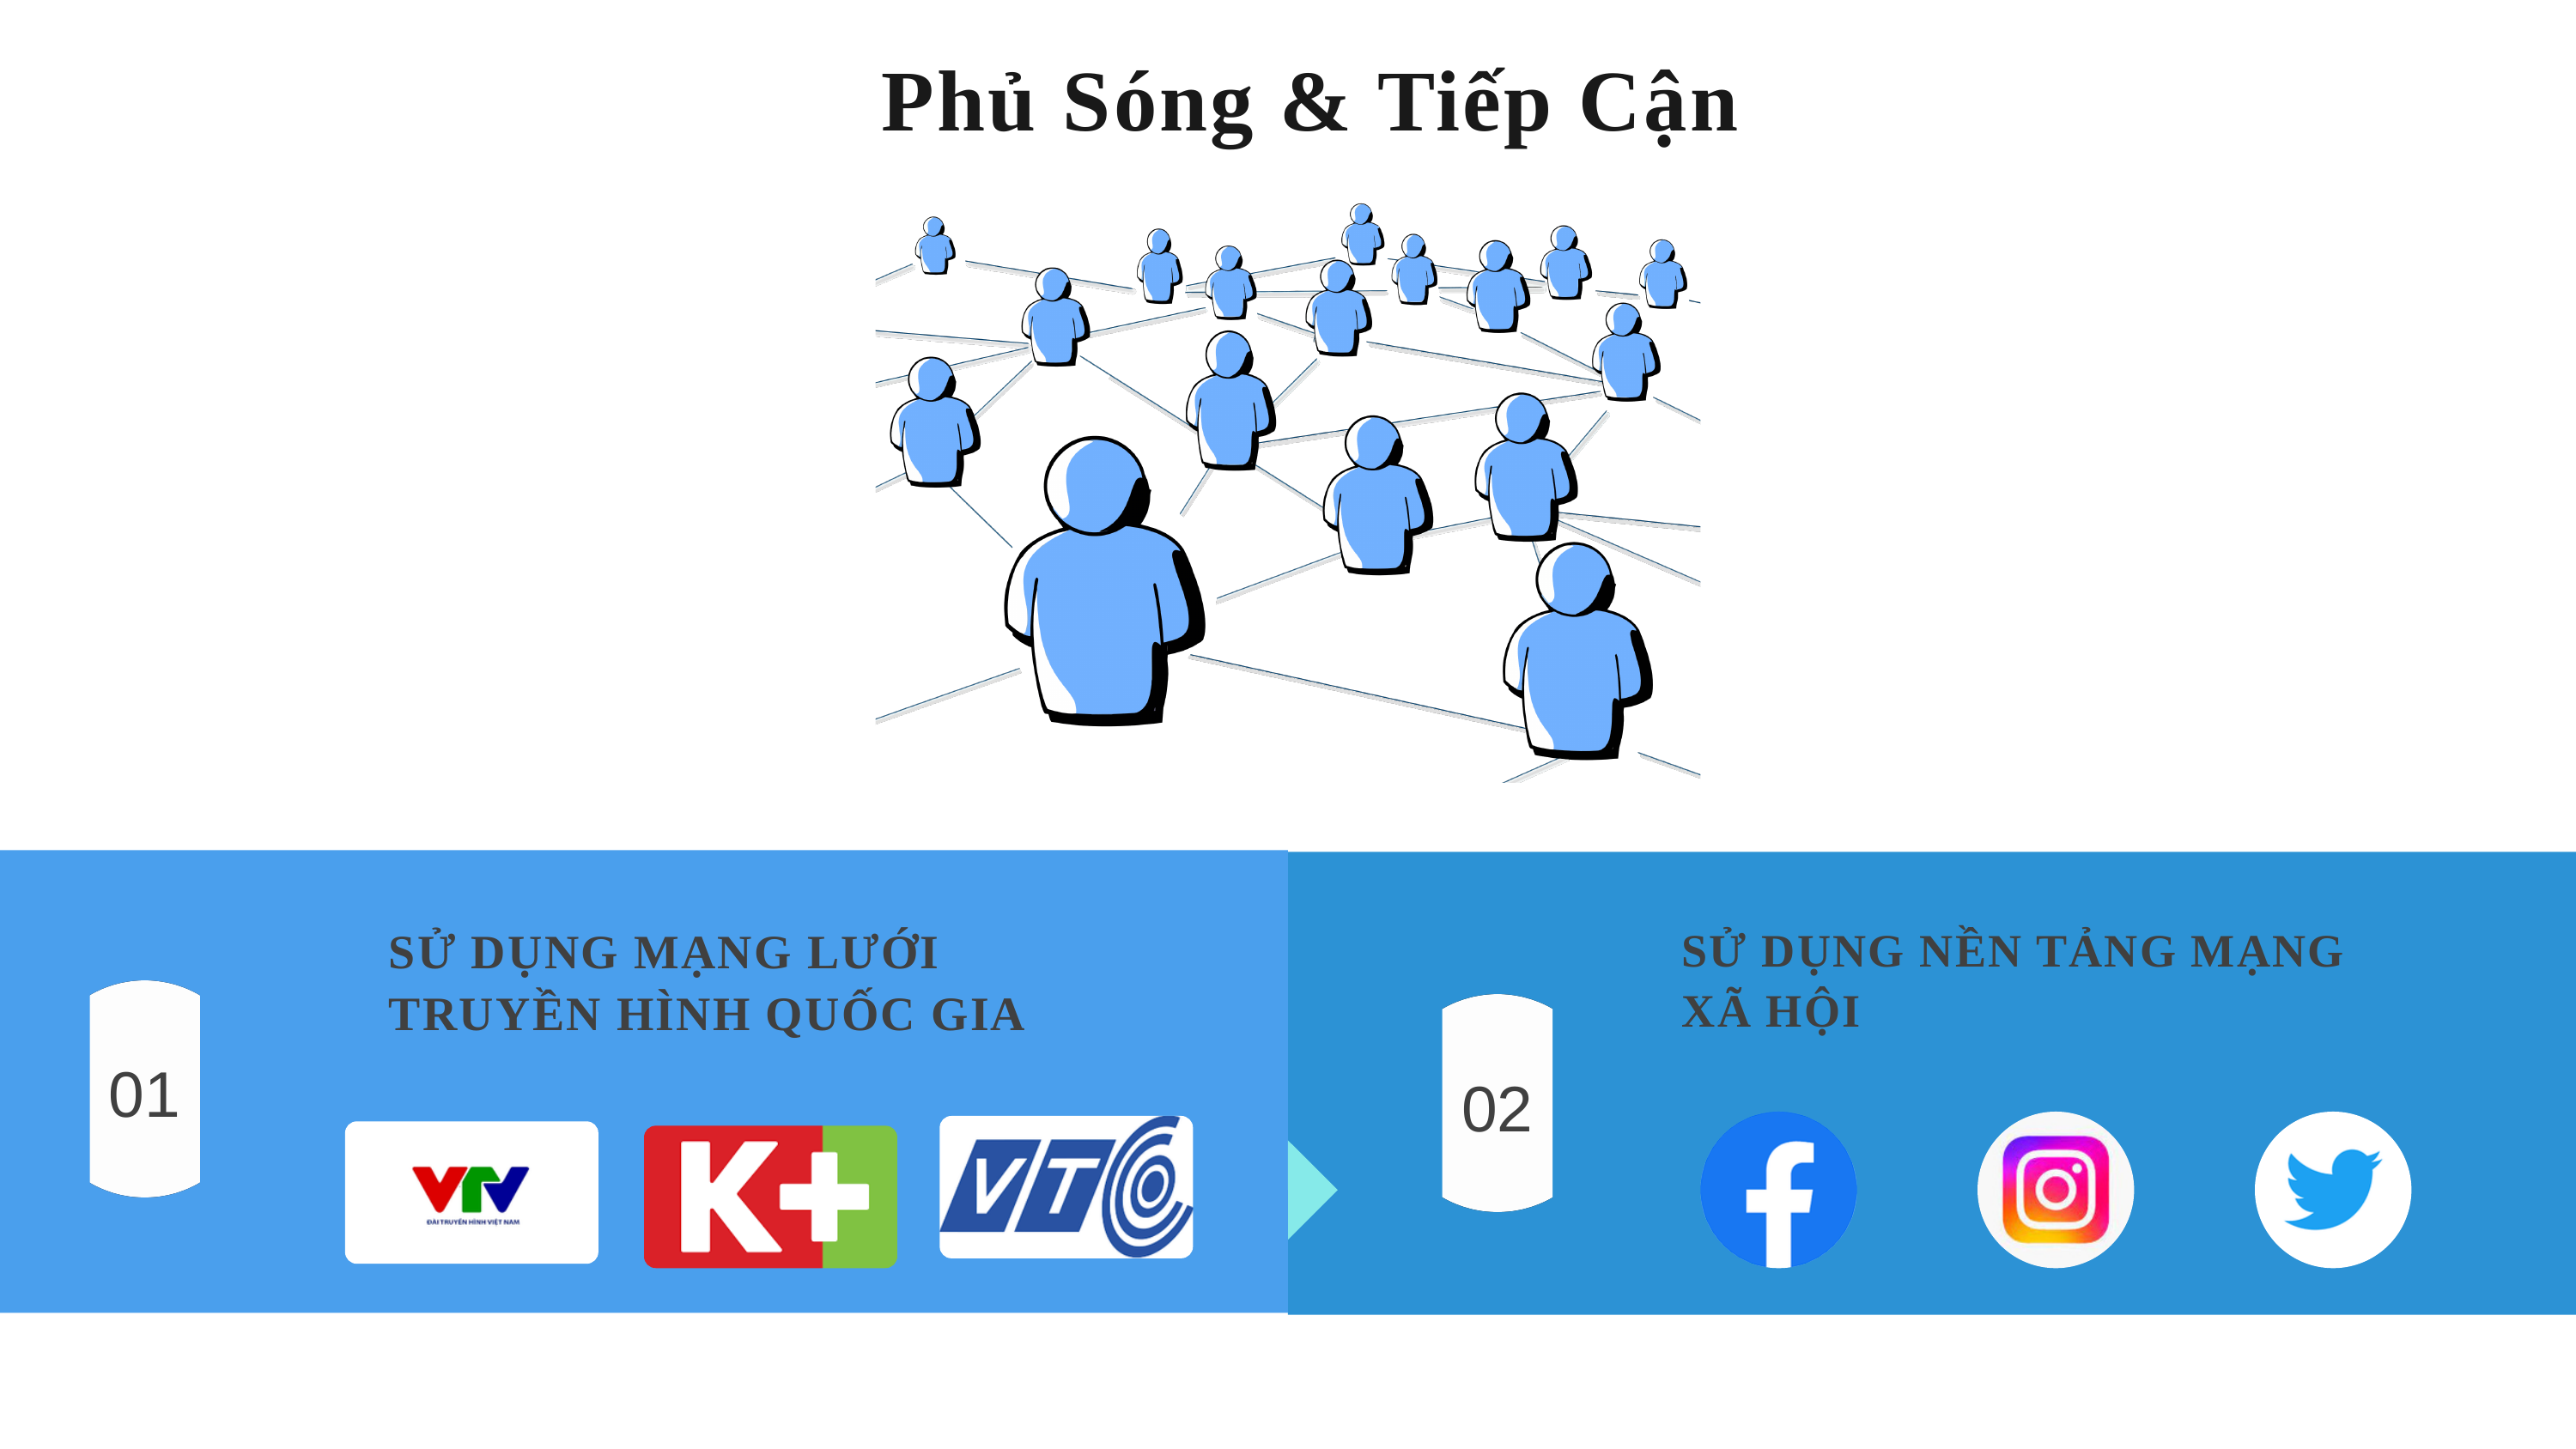

Phủ Sóng & Tiếp Cận

SỬ DỤNG MẠNG LƯỚI TRUYỀN HÌNH QUỐC GIA
SỬ DỤNG NỀN TẢNG MẠNG XÃ HỘI

01

02